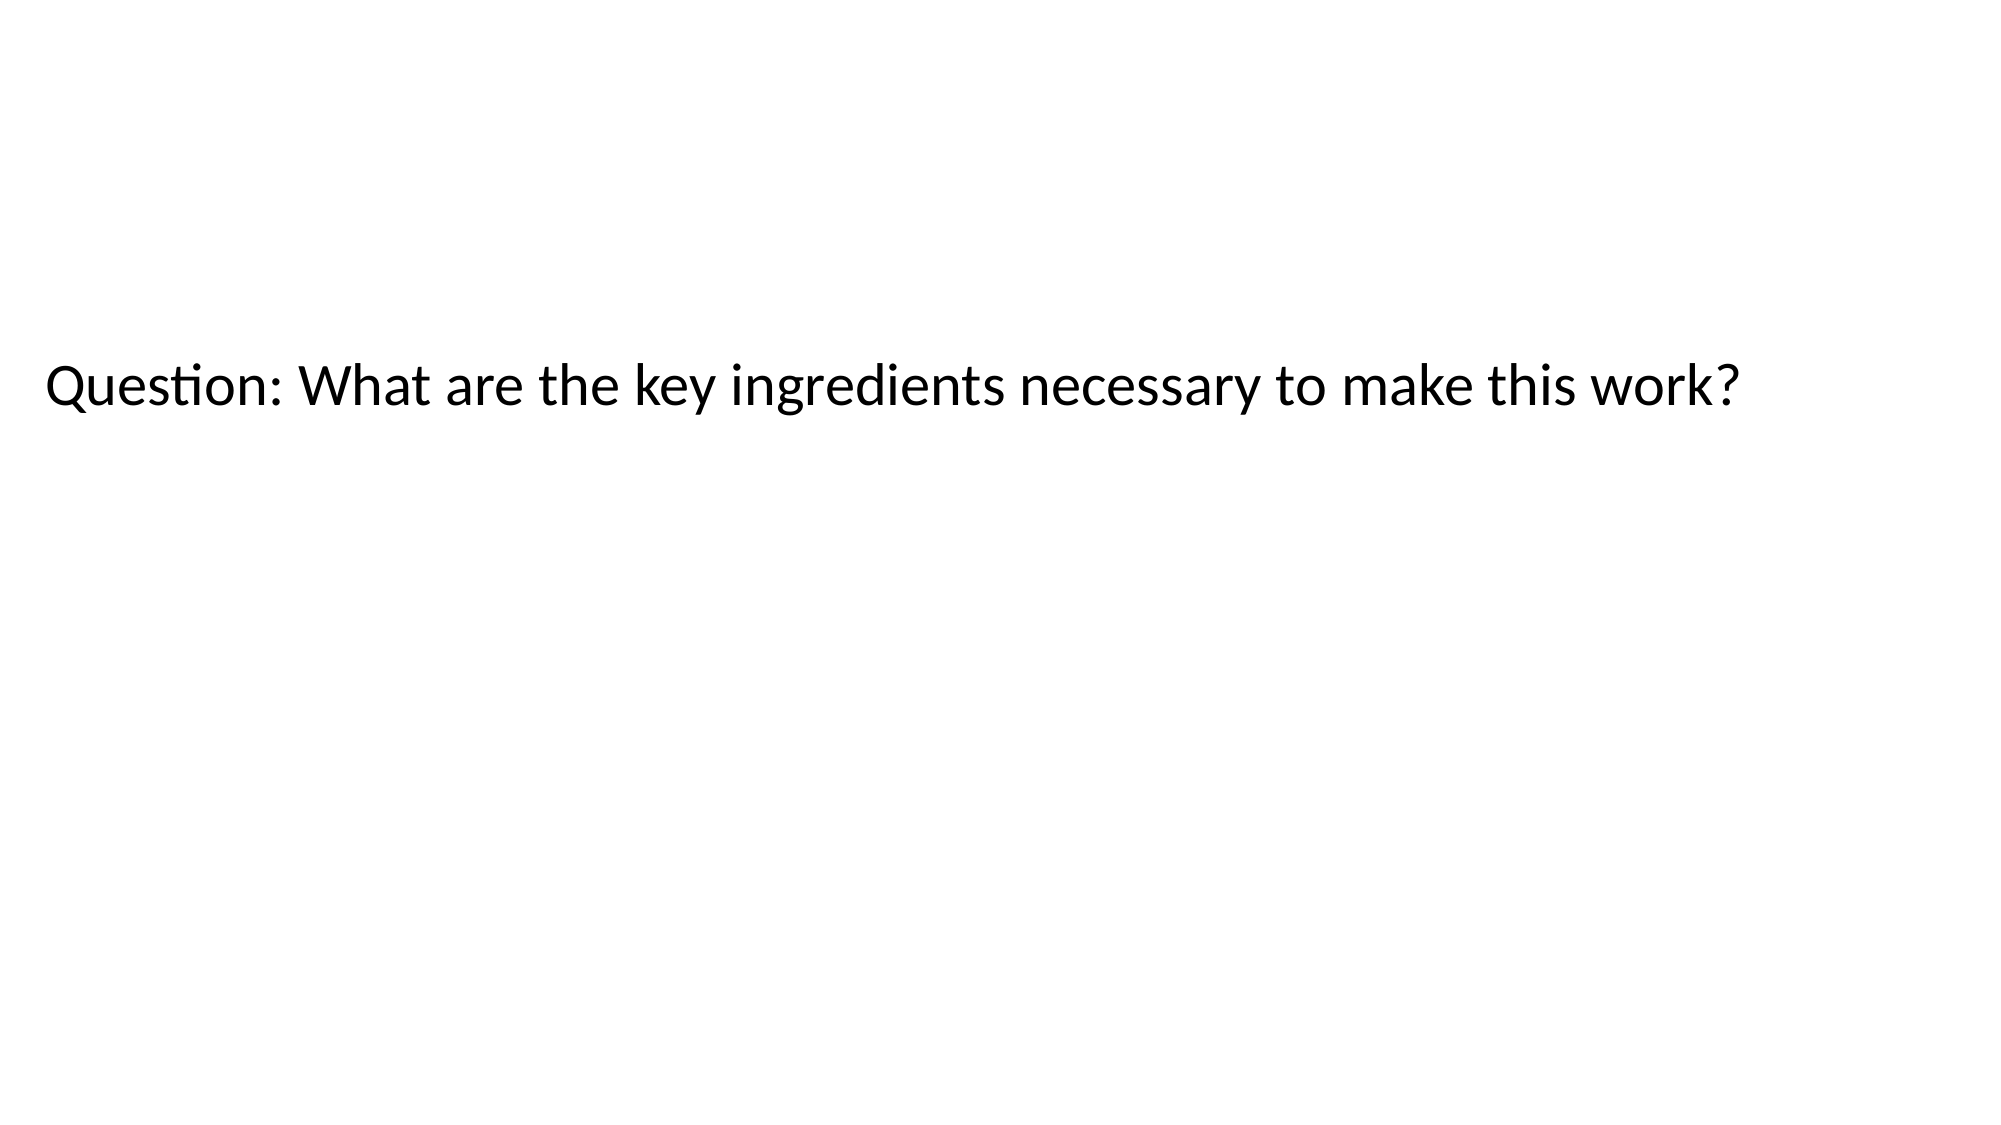

Question: What are the key ingredients necessary to make this work?